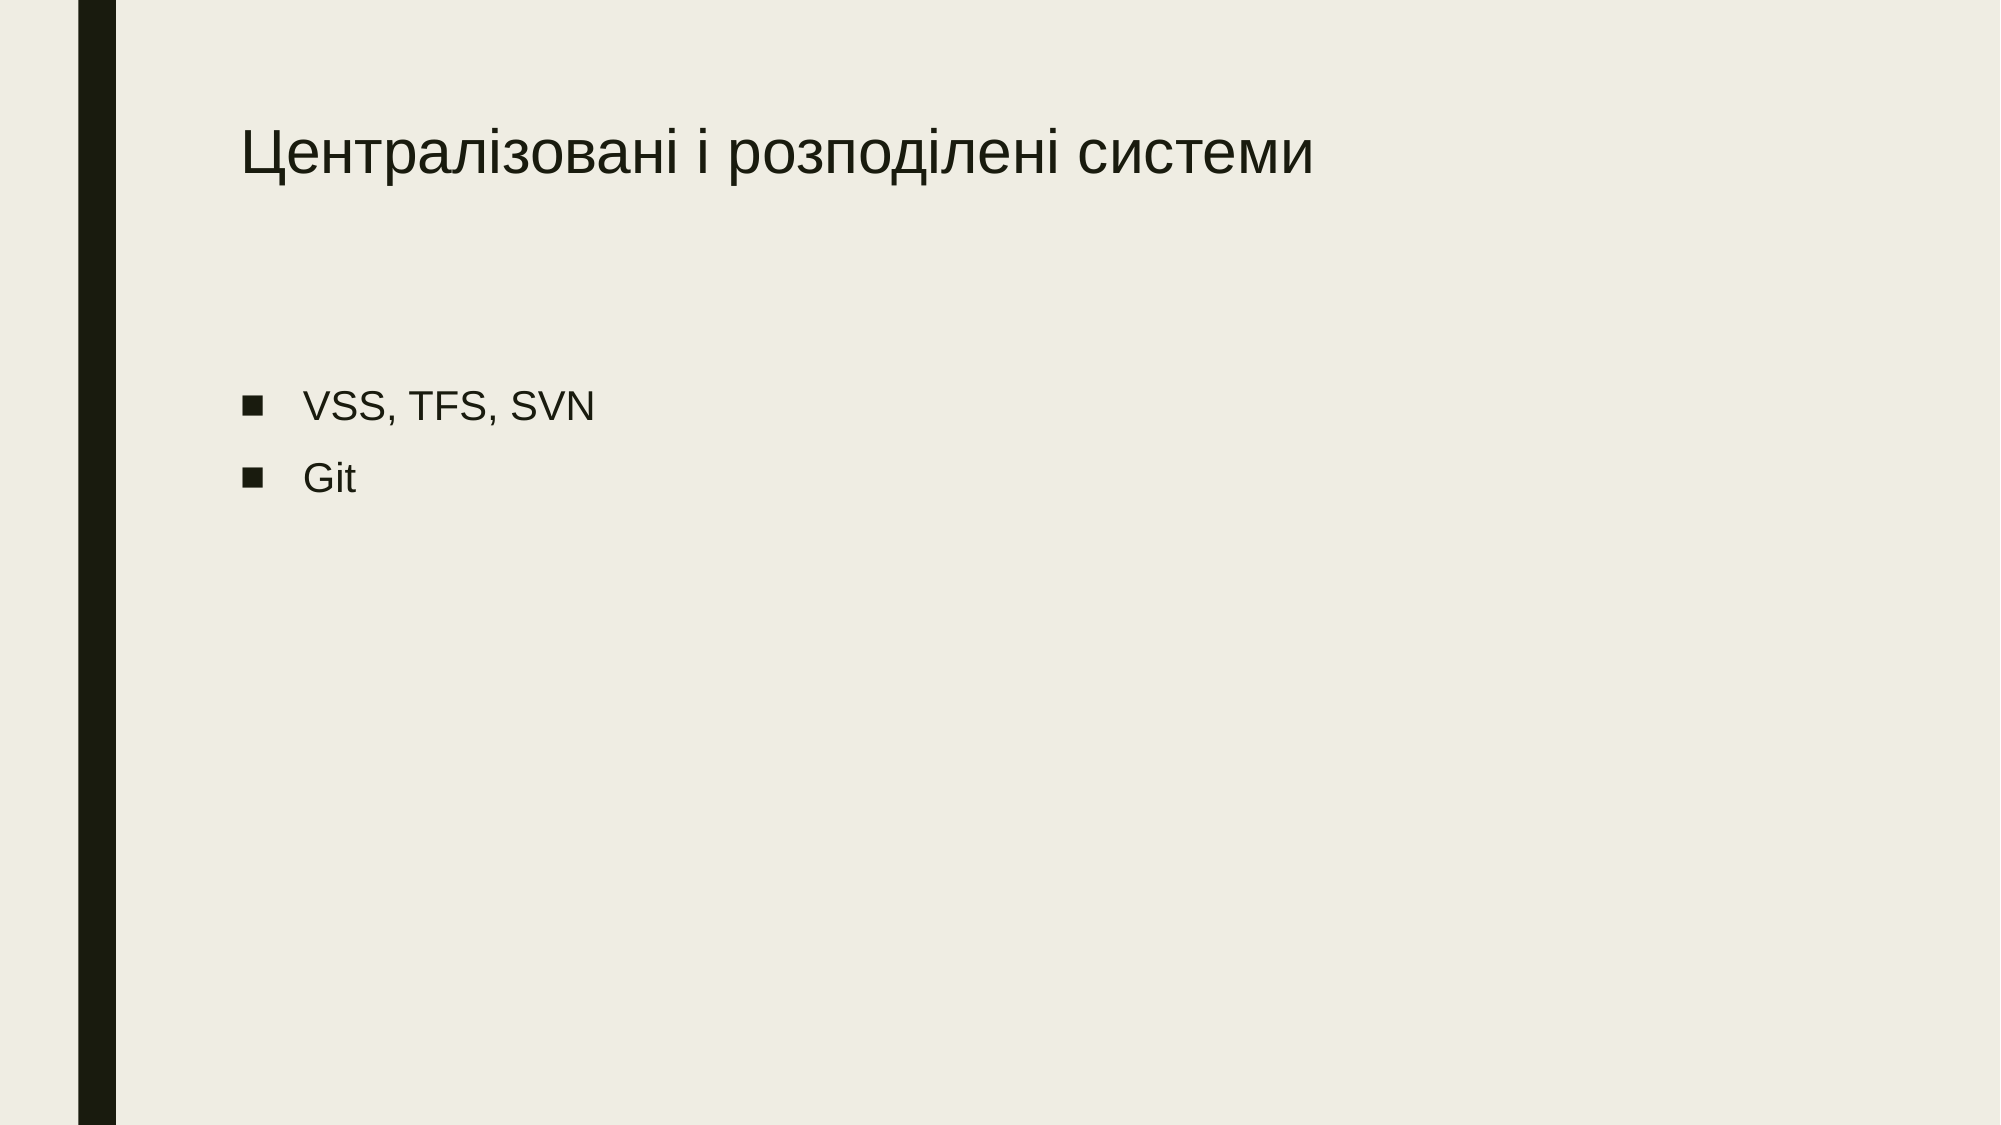

# Централізовані і розподілені системи
VSS, TFS, SVN
Git